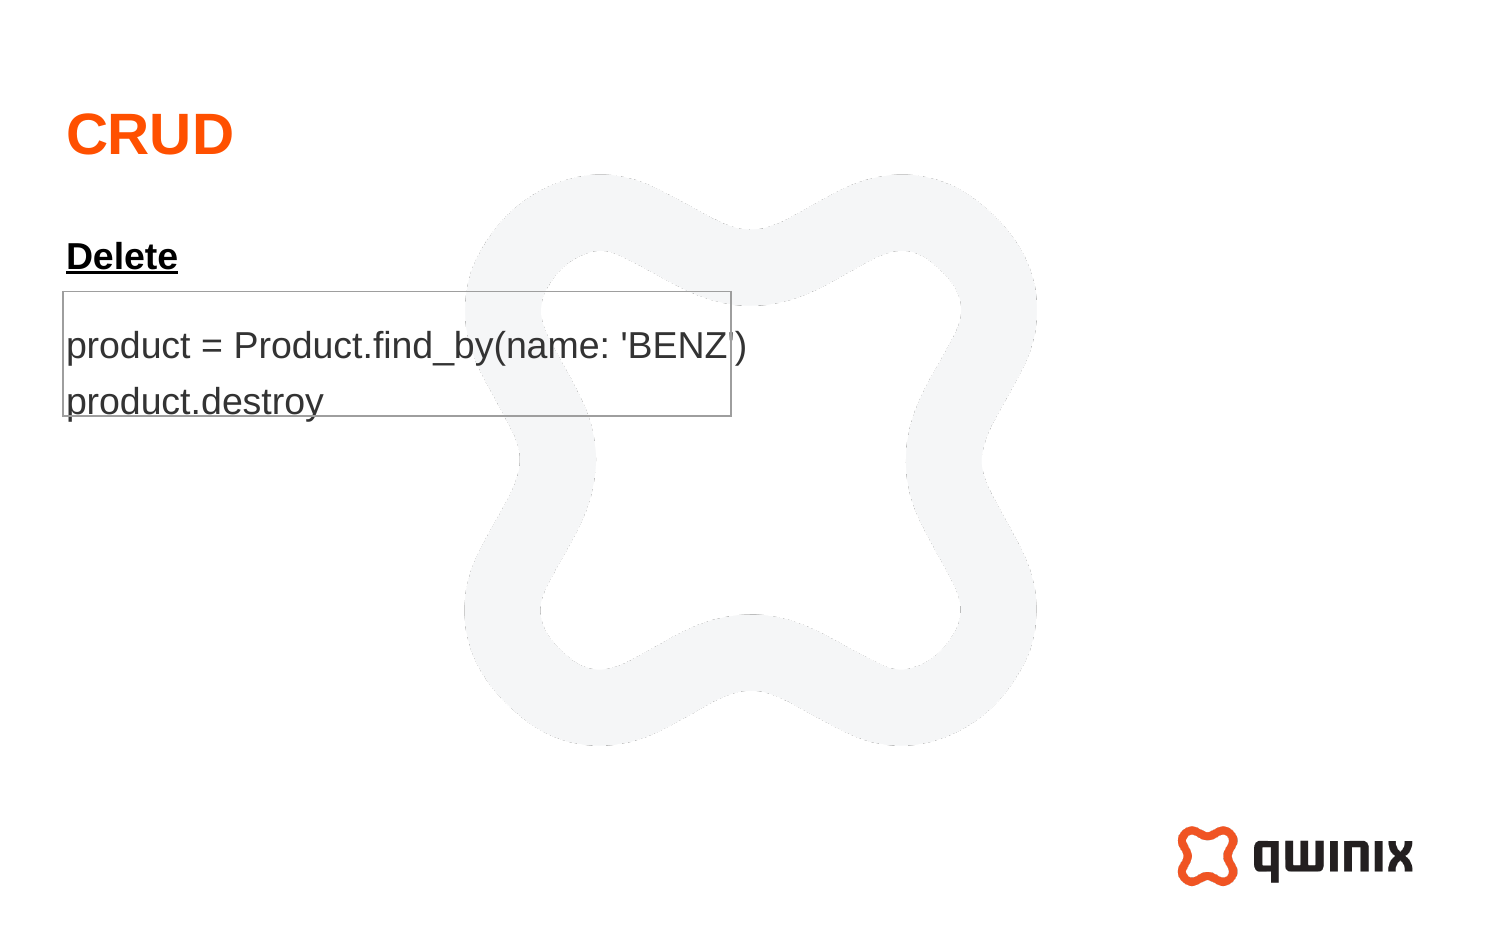

# CRUD
Delete
product = Product.find_by(name: 'BENZ')
product.destroy

|  |
| --- |